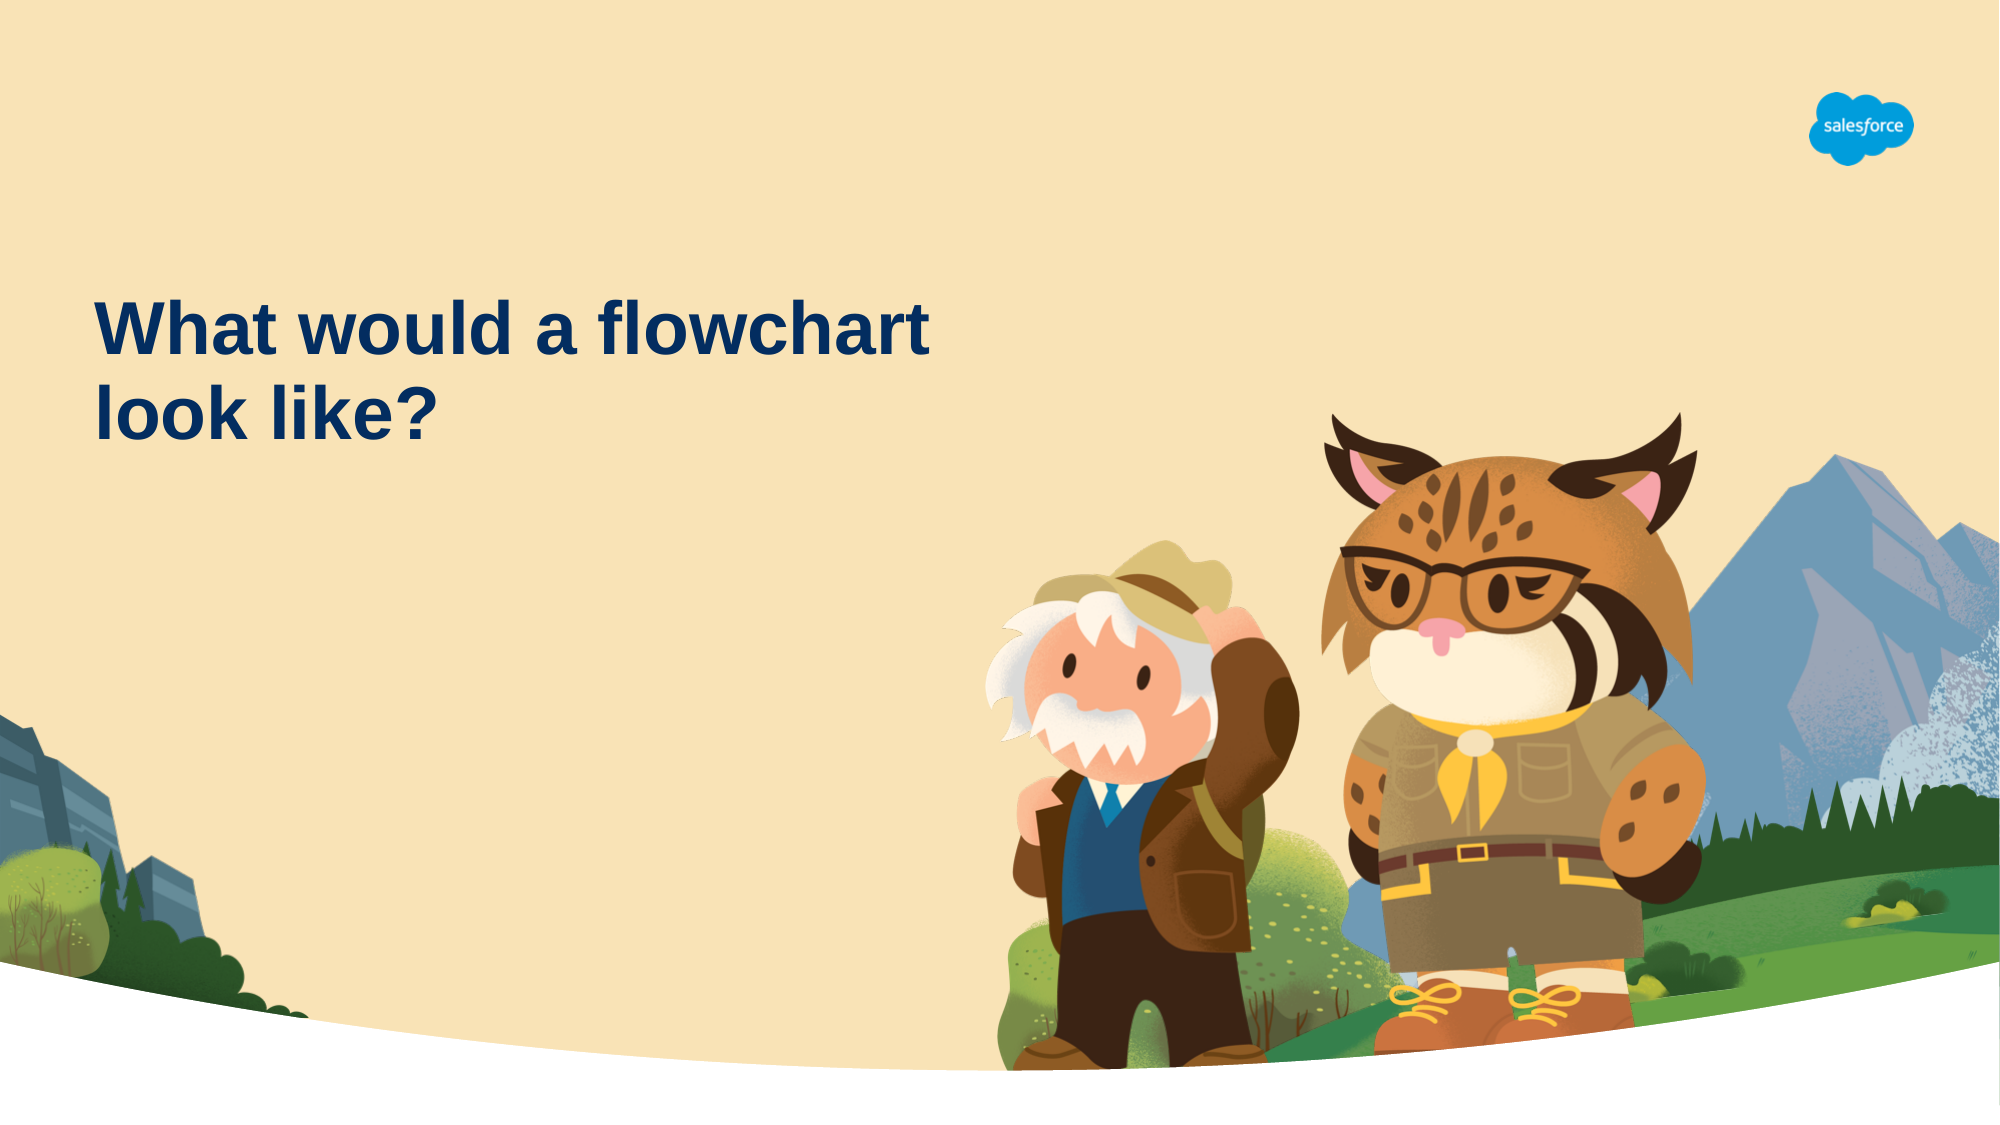

# What would a flowchart look like?